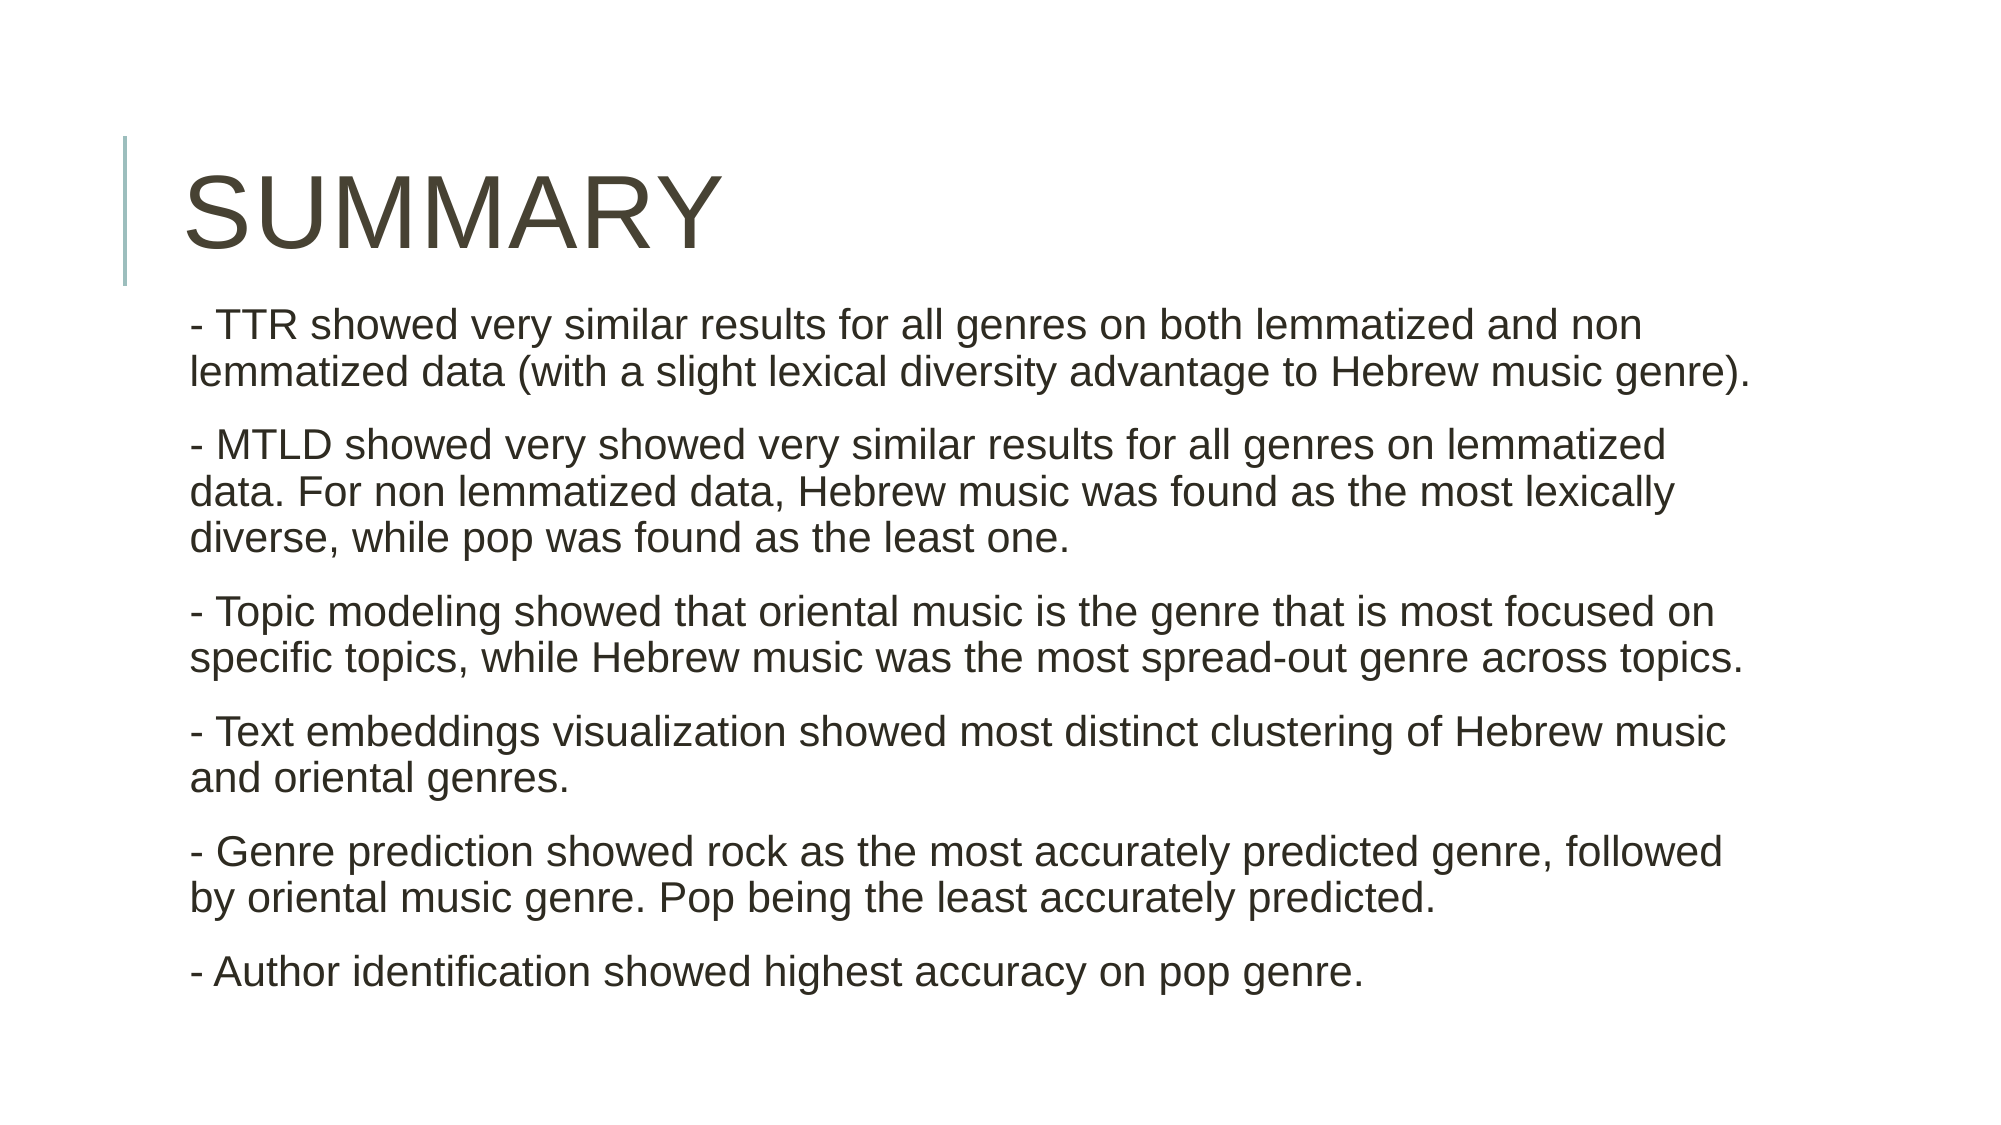

# summary
- TTR showed very similar results for all genres on both lemmatized and non lemmatized data (with a slight lexical diversity advantage to Hebrew music genre).
- MTLD showed very showed very similar results for all genres on lemmatized data. For non lemmatized data, Hebrew music was found as the most lexically diverse, while pop was found as the least one.
- Topic modeling showed that oriental music is the genre that is most focused on specific topics, while Hebrew music was the most spread-out genre across topics.
- Text embeddings visualization showed most distinct clustering of Hebrew music and oriental genres.
- Genre prediction showed rock as the most accurately predicted genre, followed by oriental music genre. Pop being the least accurately predicted.
- Author identification showed highest accuracy on pop genre.